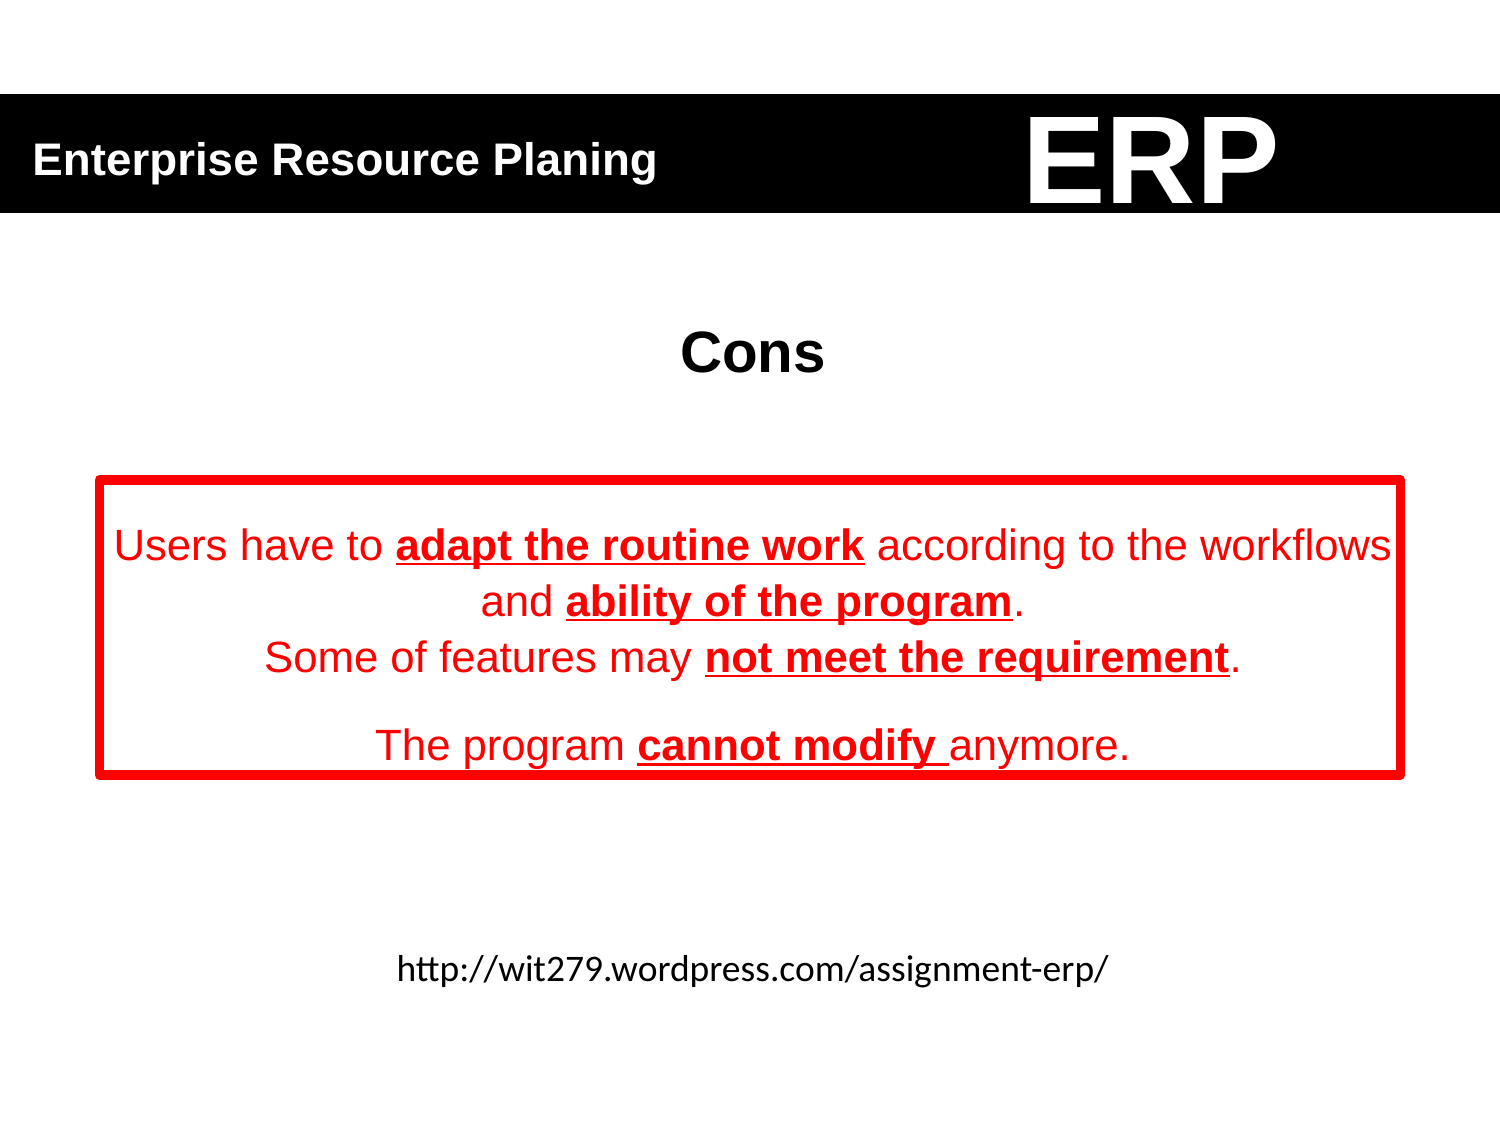

ERP

  Enterprise Resource Planing
| Cons |
| --- |
| Users have to adapt the routine work according to the workflows and ability of the program. |
| Some of features may not meet the requirement. |
| The program cannot modify anymore. |
| http://wit279.wordpress.com/assignment-erp/ |